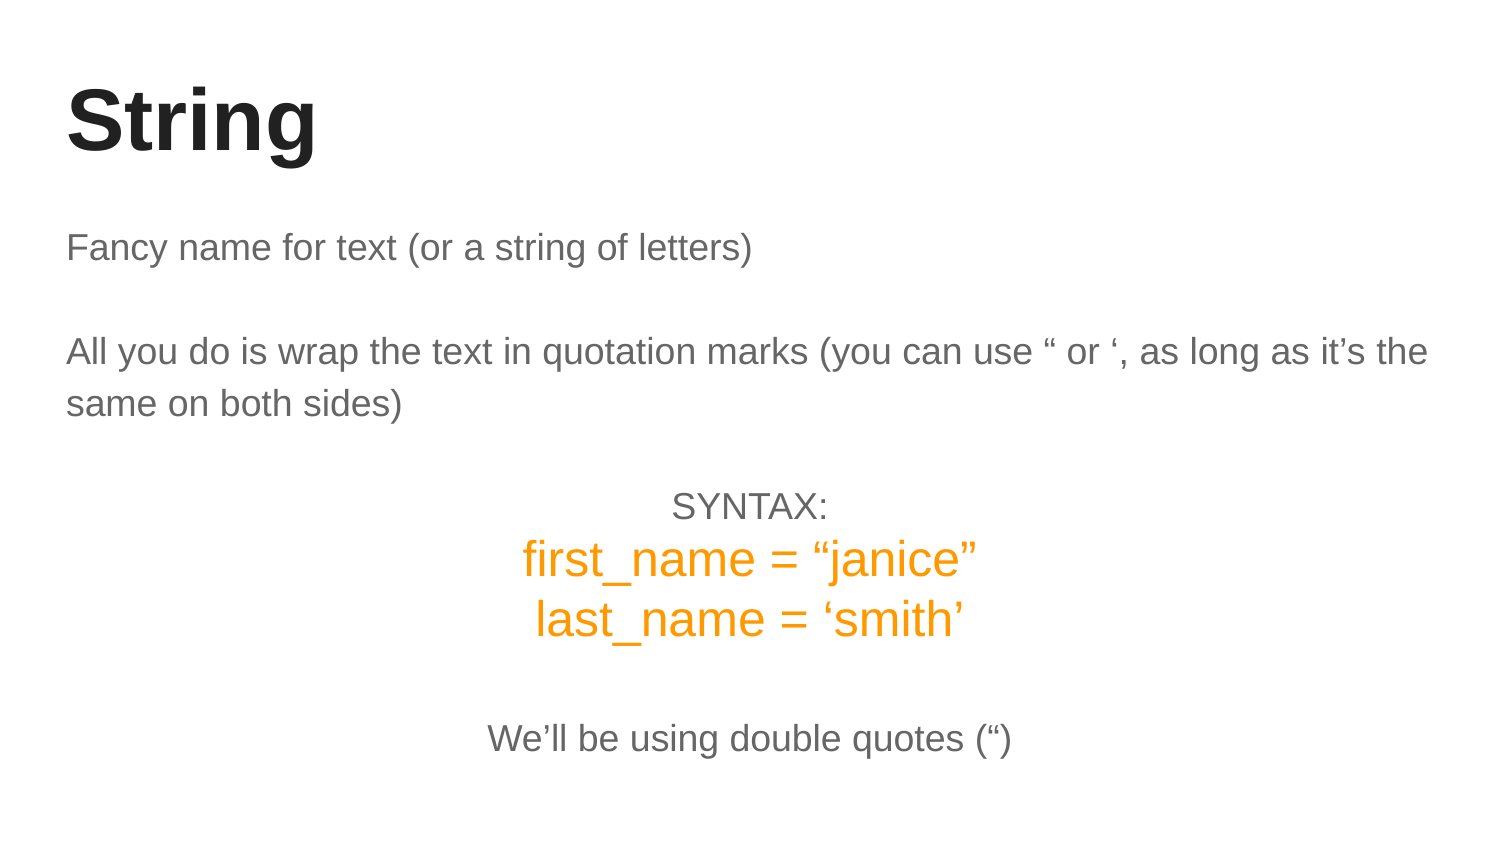

# String
Fancy name for text (or a string of letters)

All you do is wrap the text in quotation marks (you can use “ or ‘, as long as it’s the same on both sides)

SYNTAX:
first_name = “janice”
last_name = ‘smith’
We’ll be using double quotes (“)